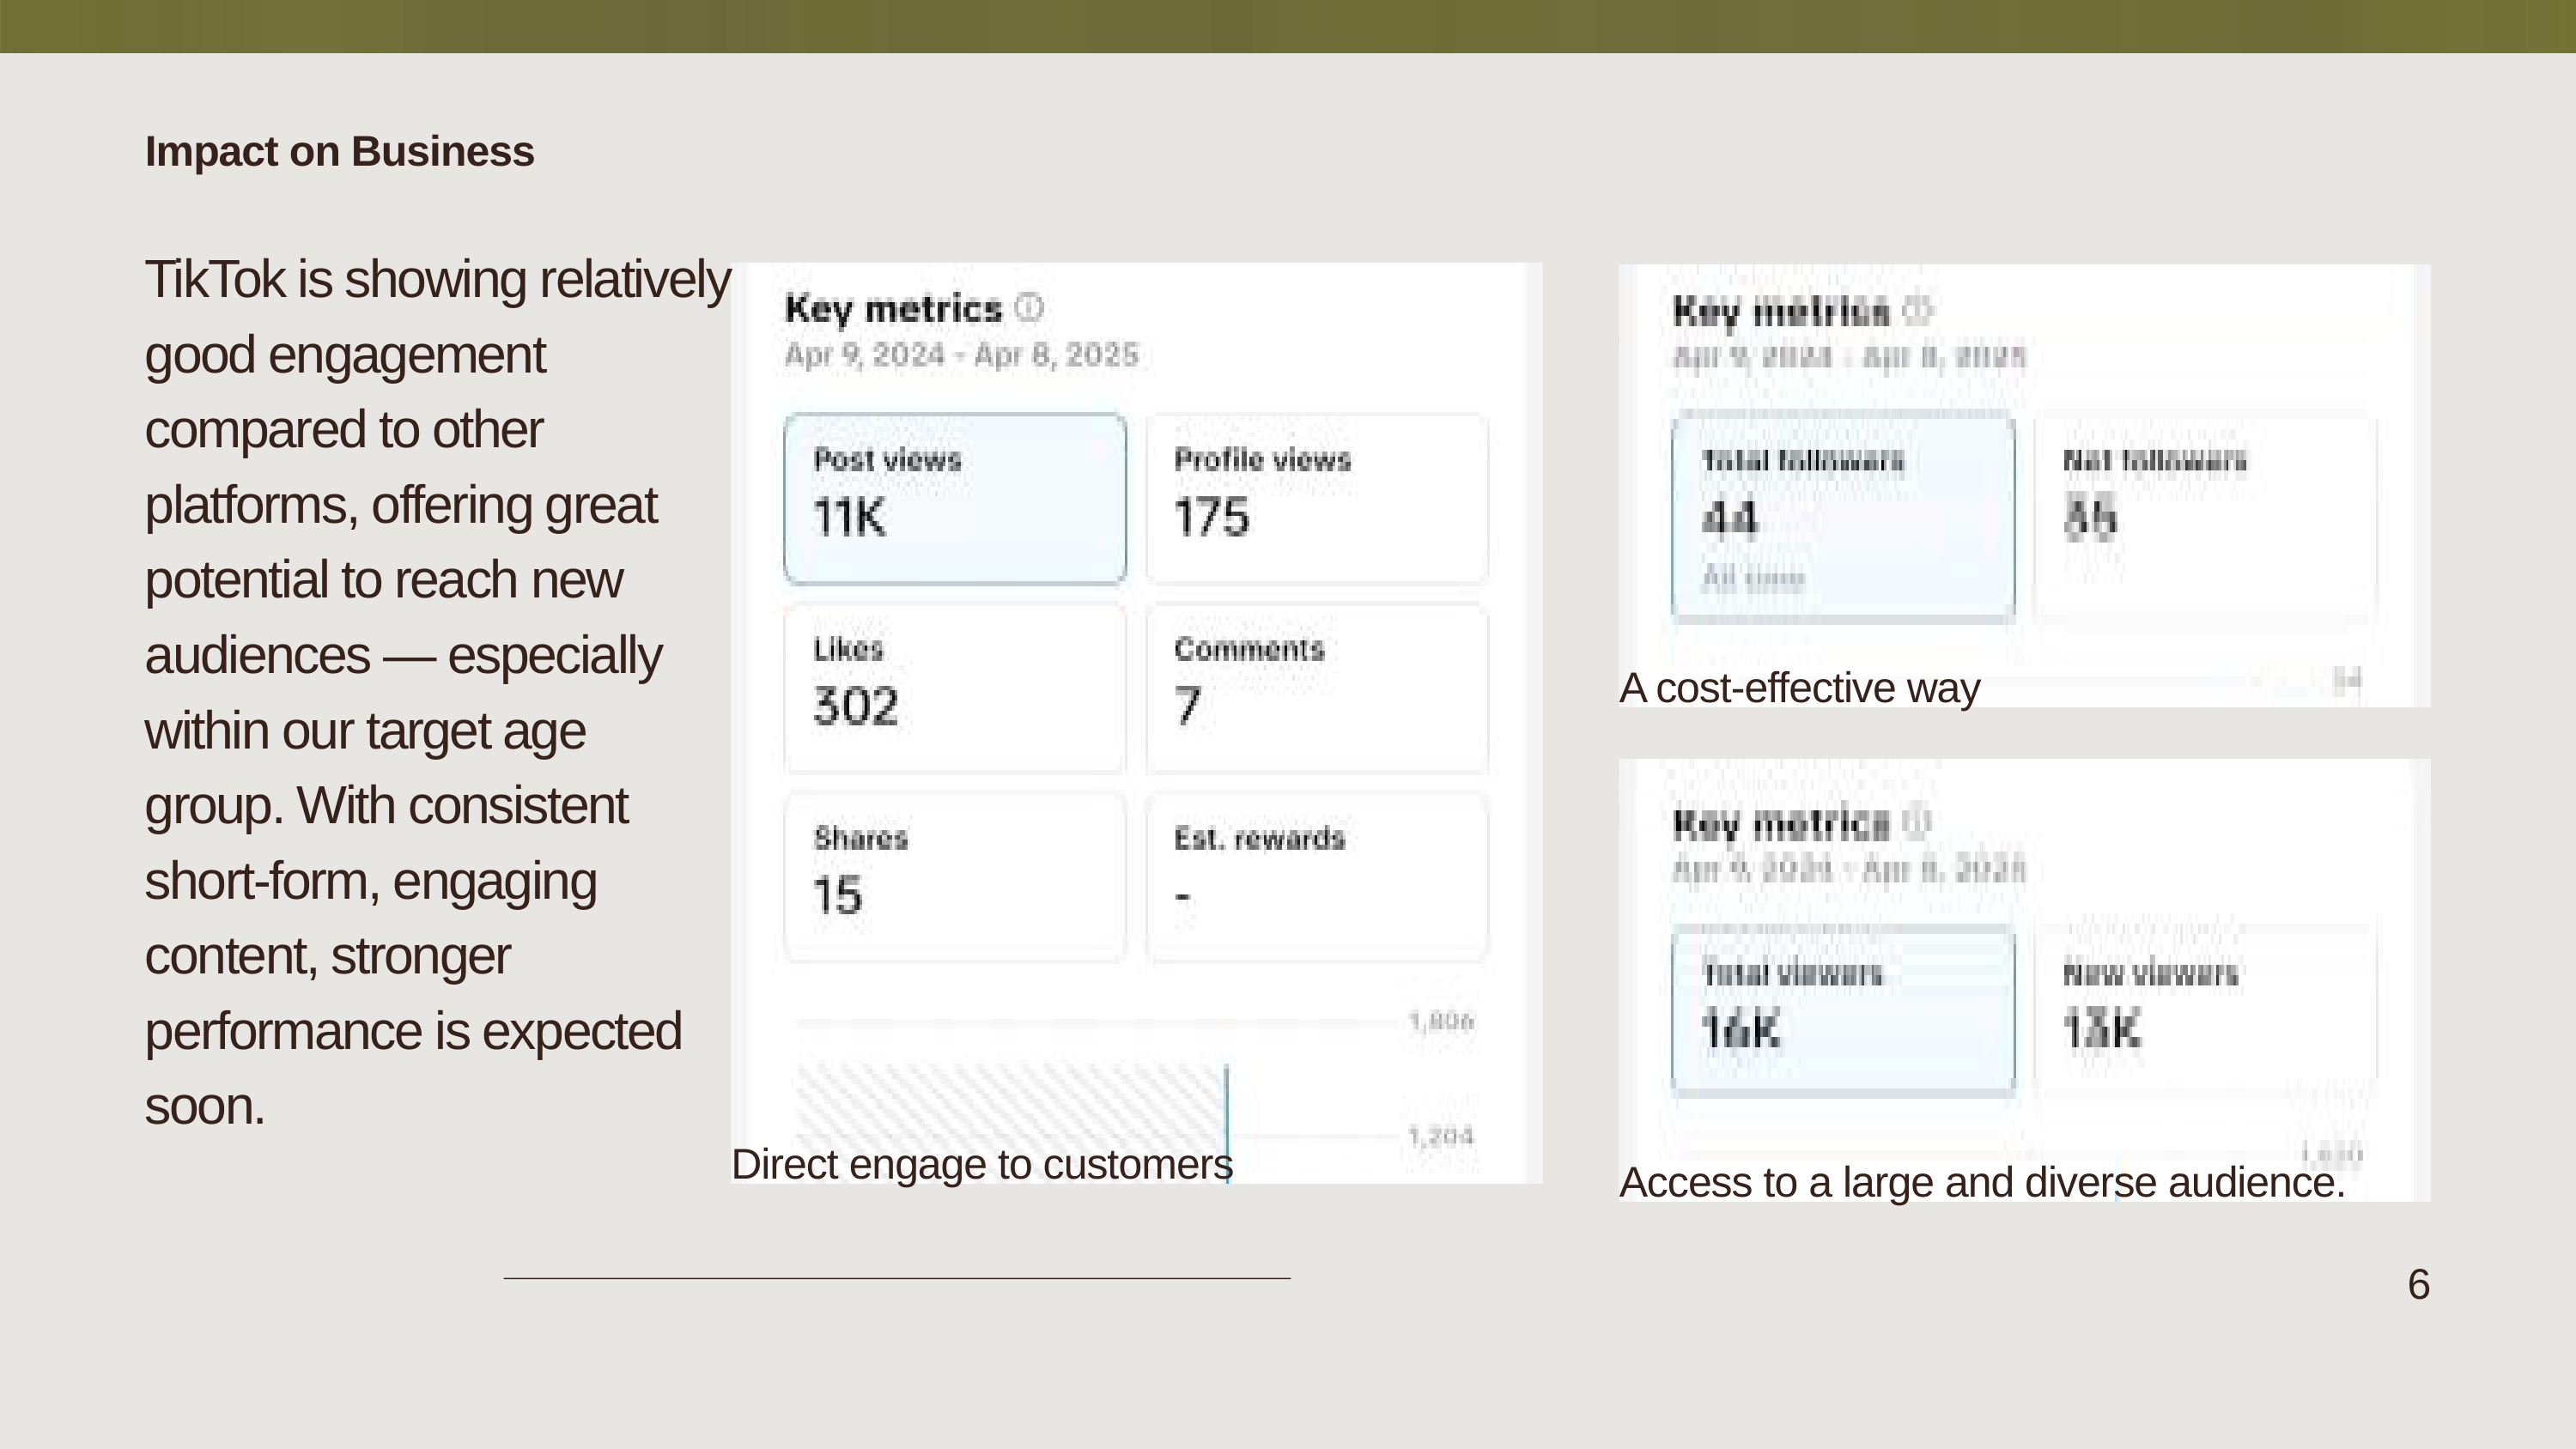

Impact on Business
TikTok is showing relatively good engagement compared to other platforms, offering great potential to reach new audiences — especially within our target age group. With consistent short-form, engaging content, stronger performance is expected soon.

A cost-effective way

Direct engage to customers
Access to a large and diverse audience.
6